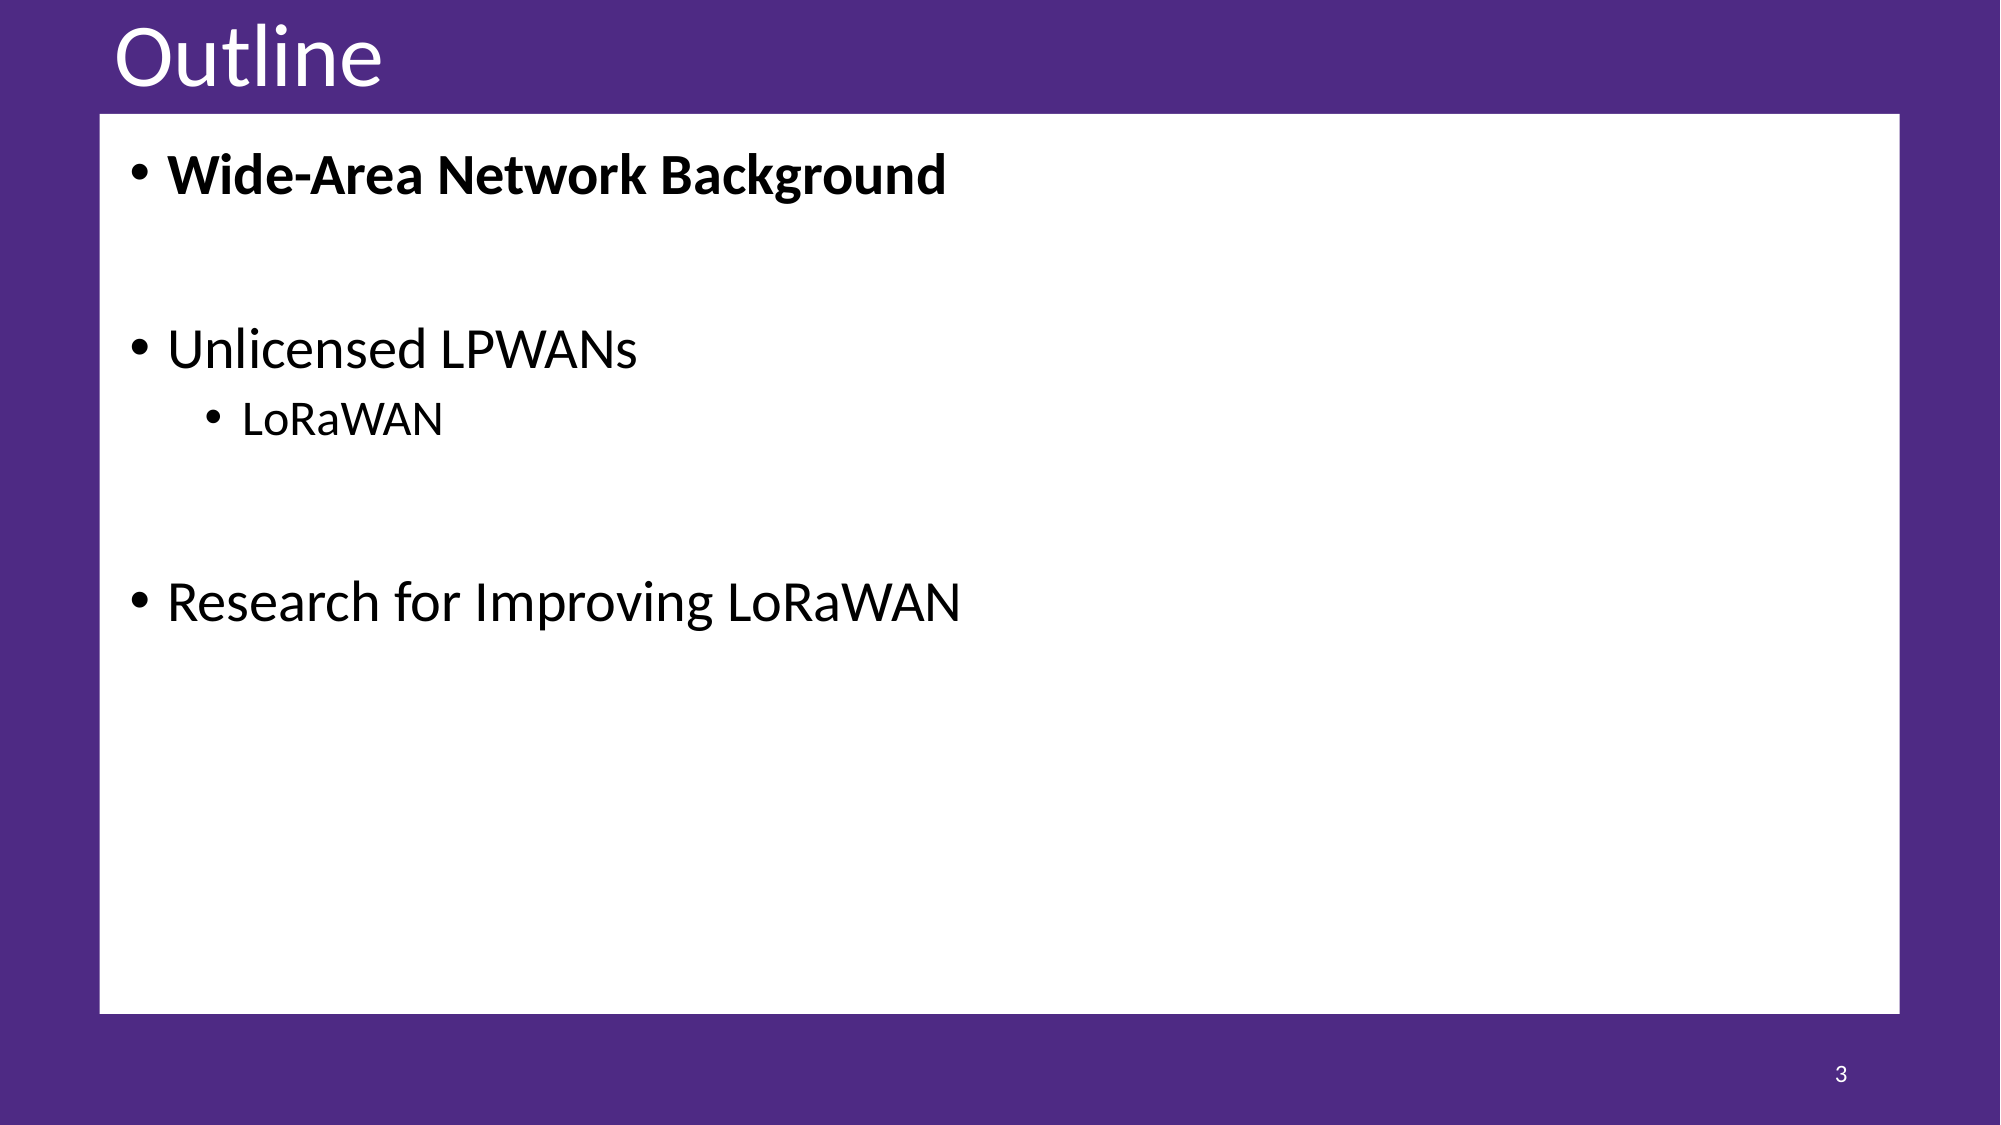

# Outline
Wide-Area Network Background
Unlicensed LPWANs
LoRaWAN

Research for Improving LoRaWAN
3